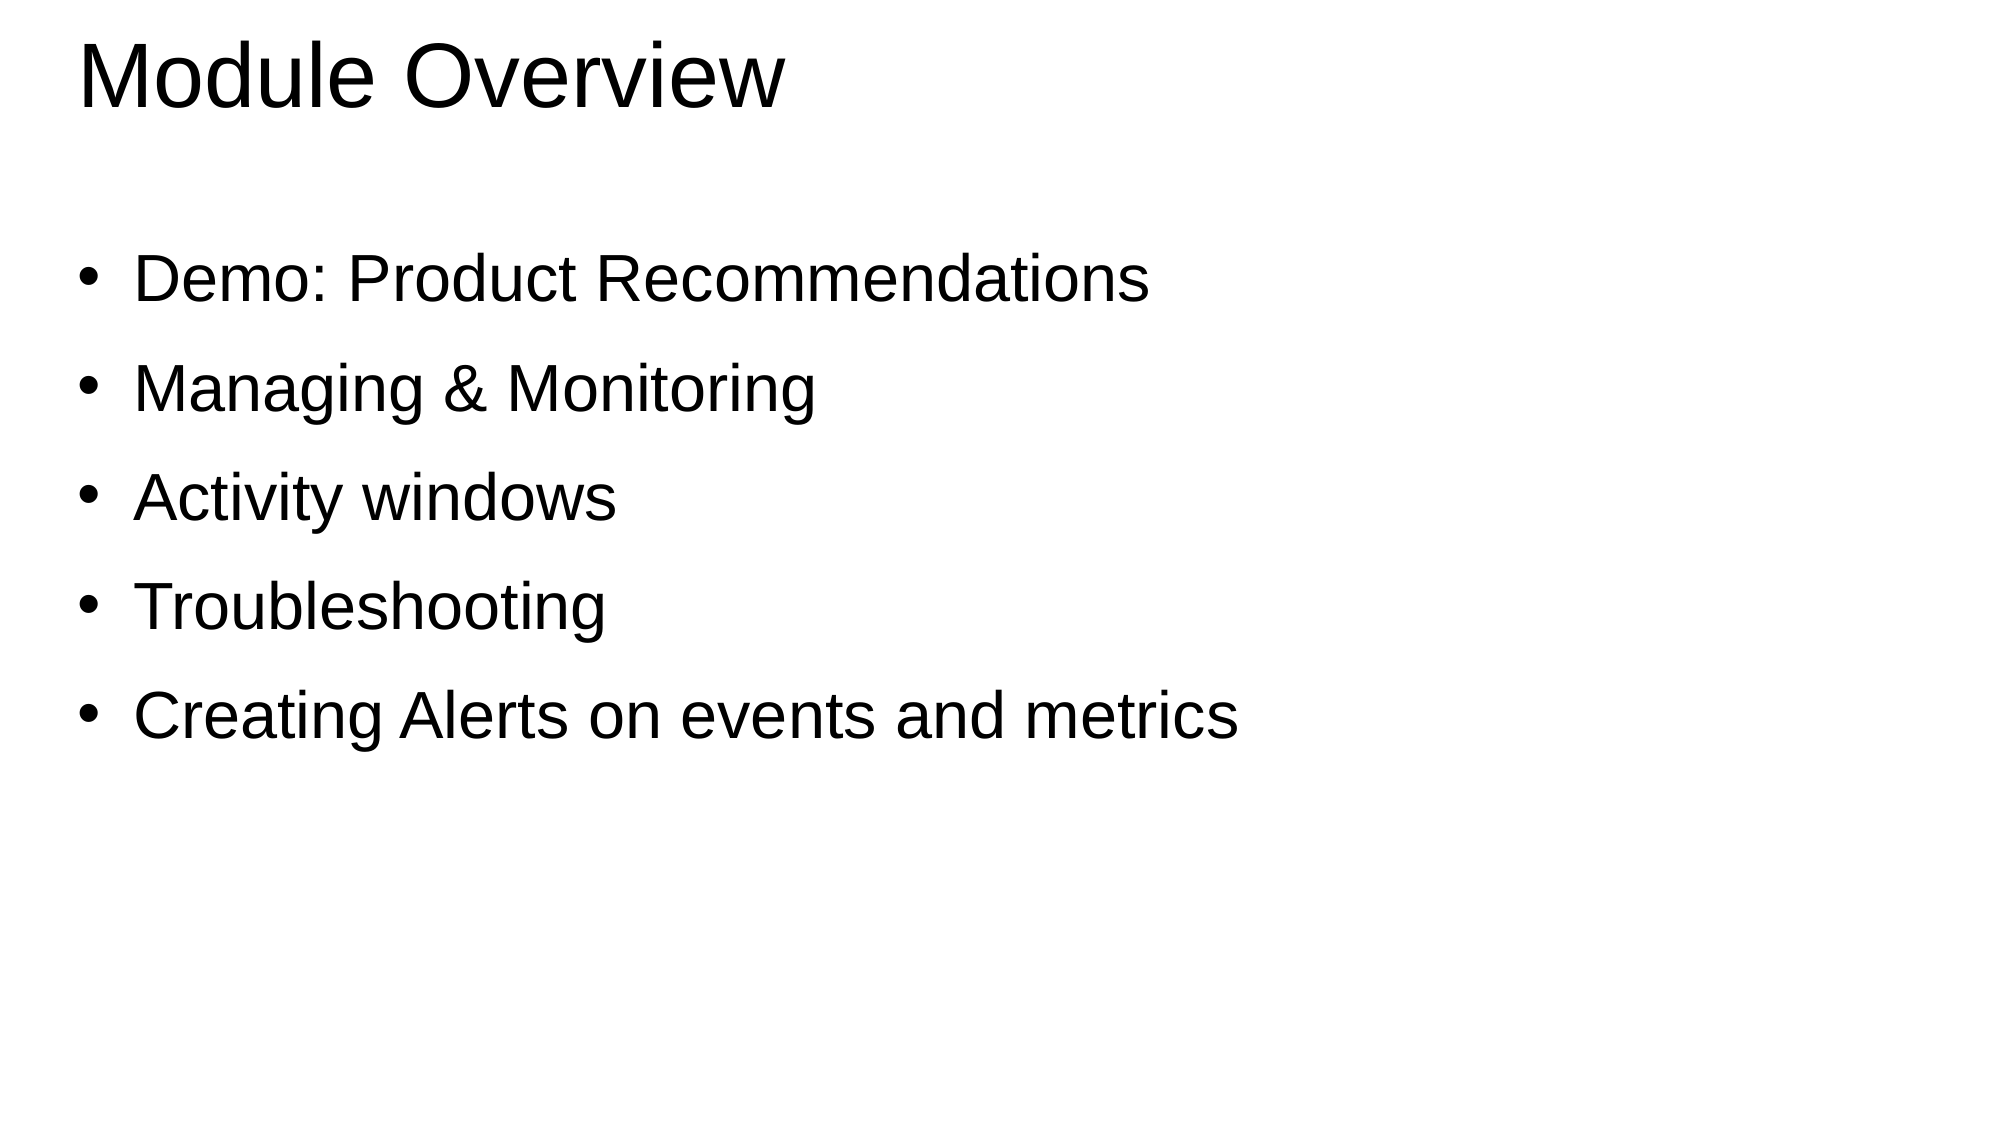

# Module Overview
Demo: Product Recommendations
Managing & Monitoring
Activity windows
Troubleshooting
Creating Alerts on events and metrics